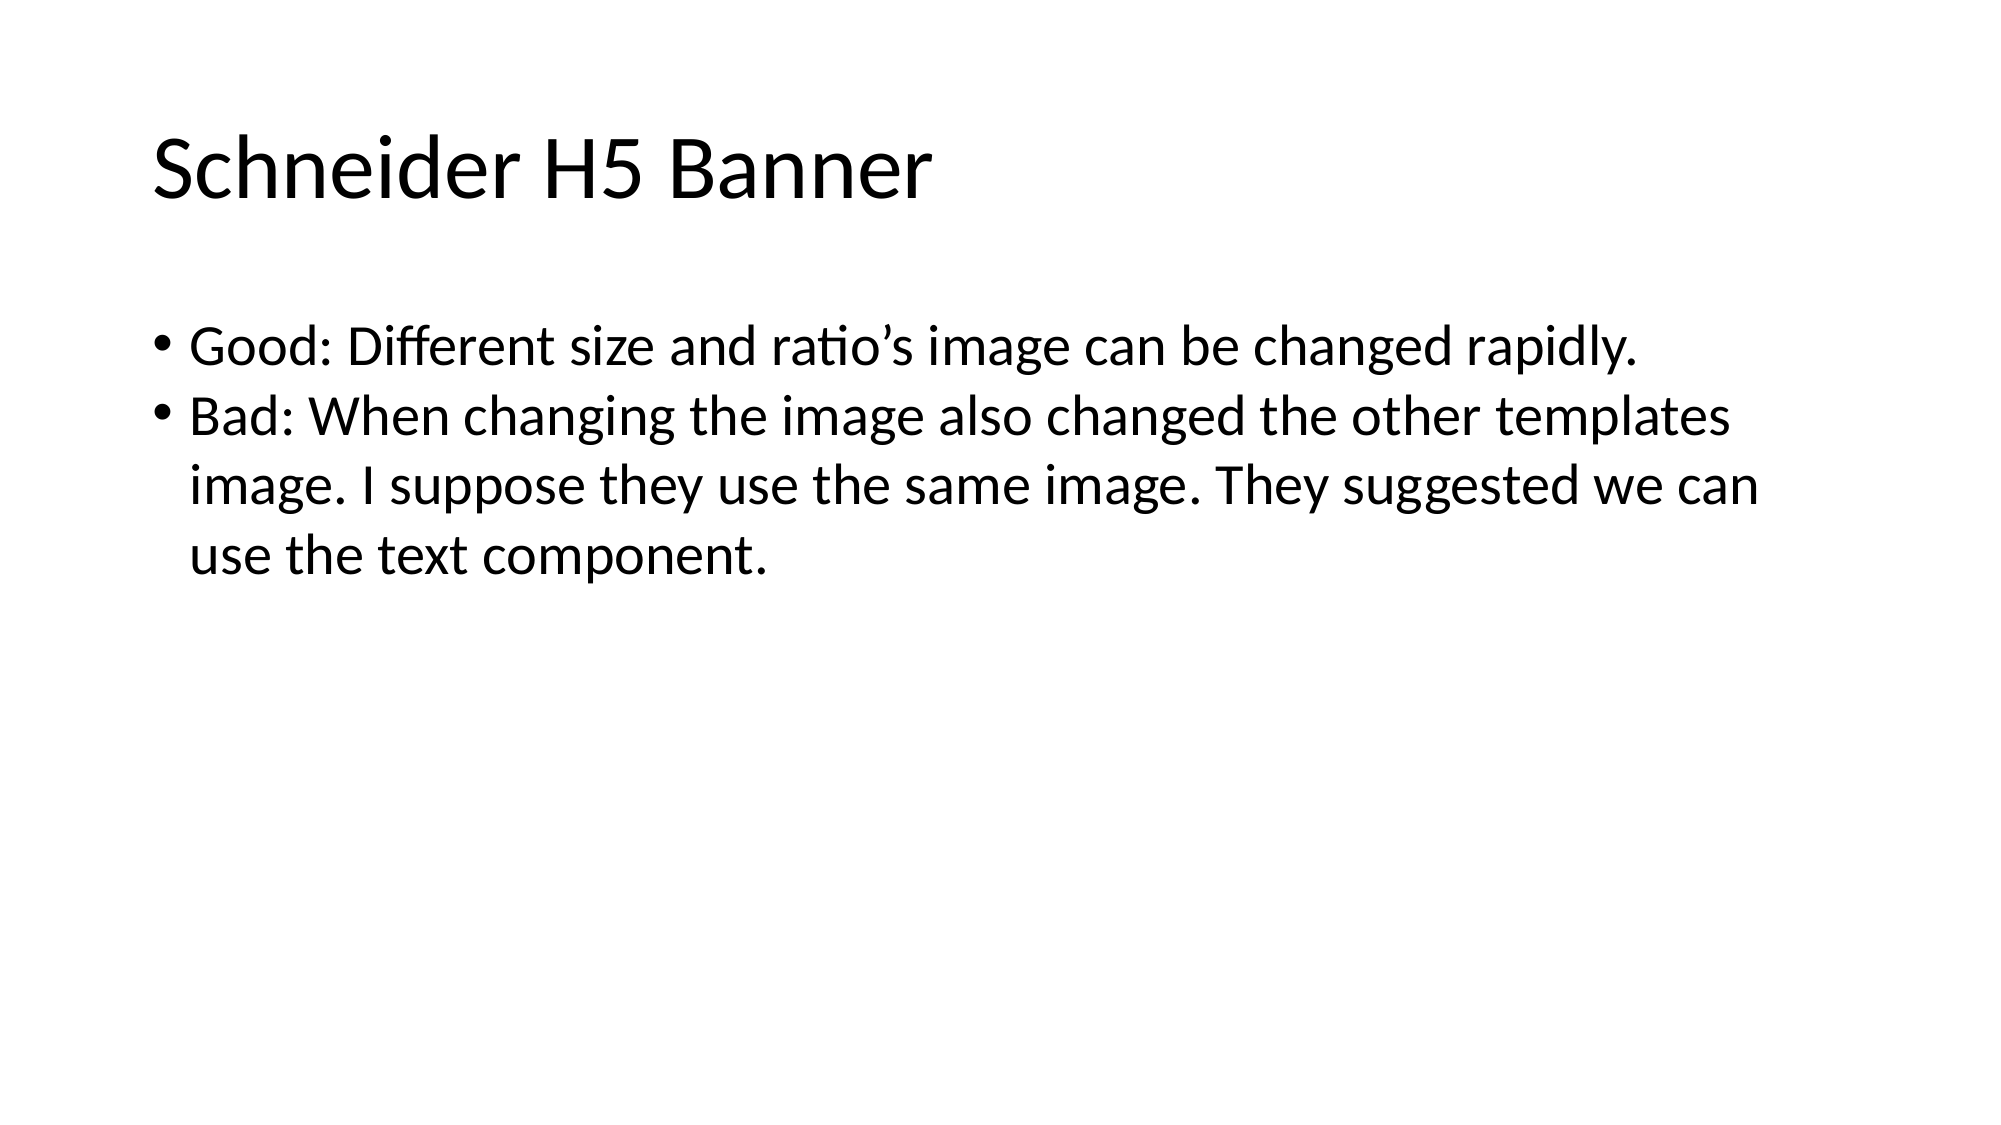

# Schneider H5 Banner
Good: Different size and ratio’s image can be changed rapidly.
Bad: When changing the image also changed the other templates image. I suppose they use the same image. They suggested we can use the text component.